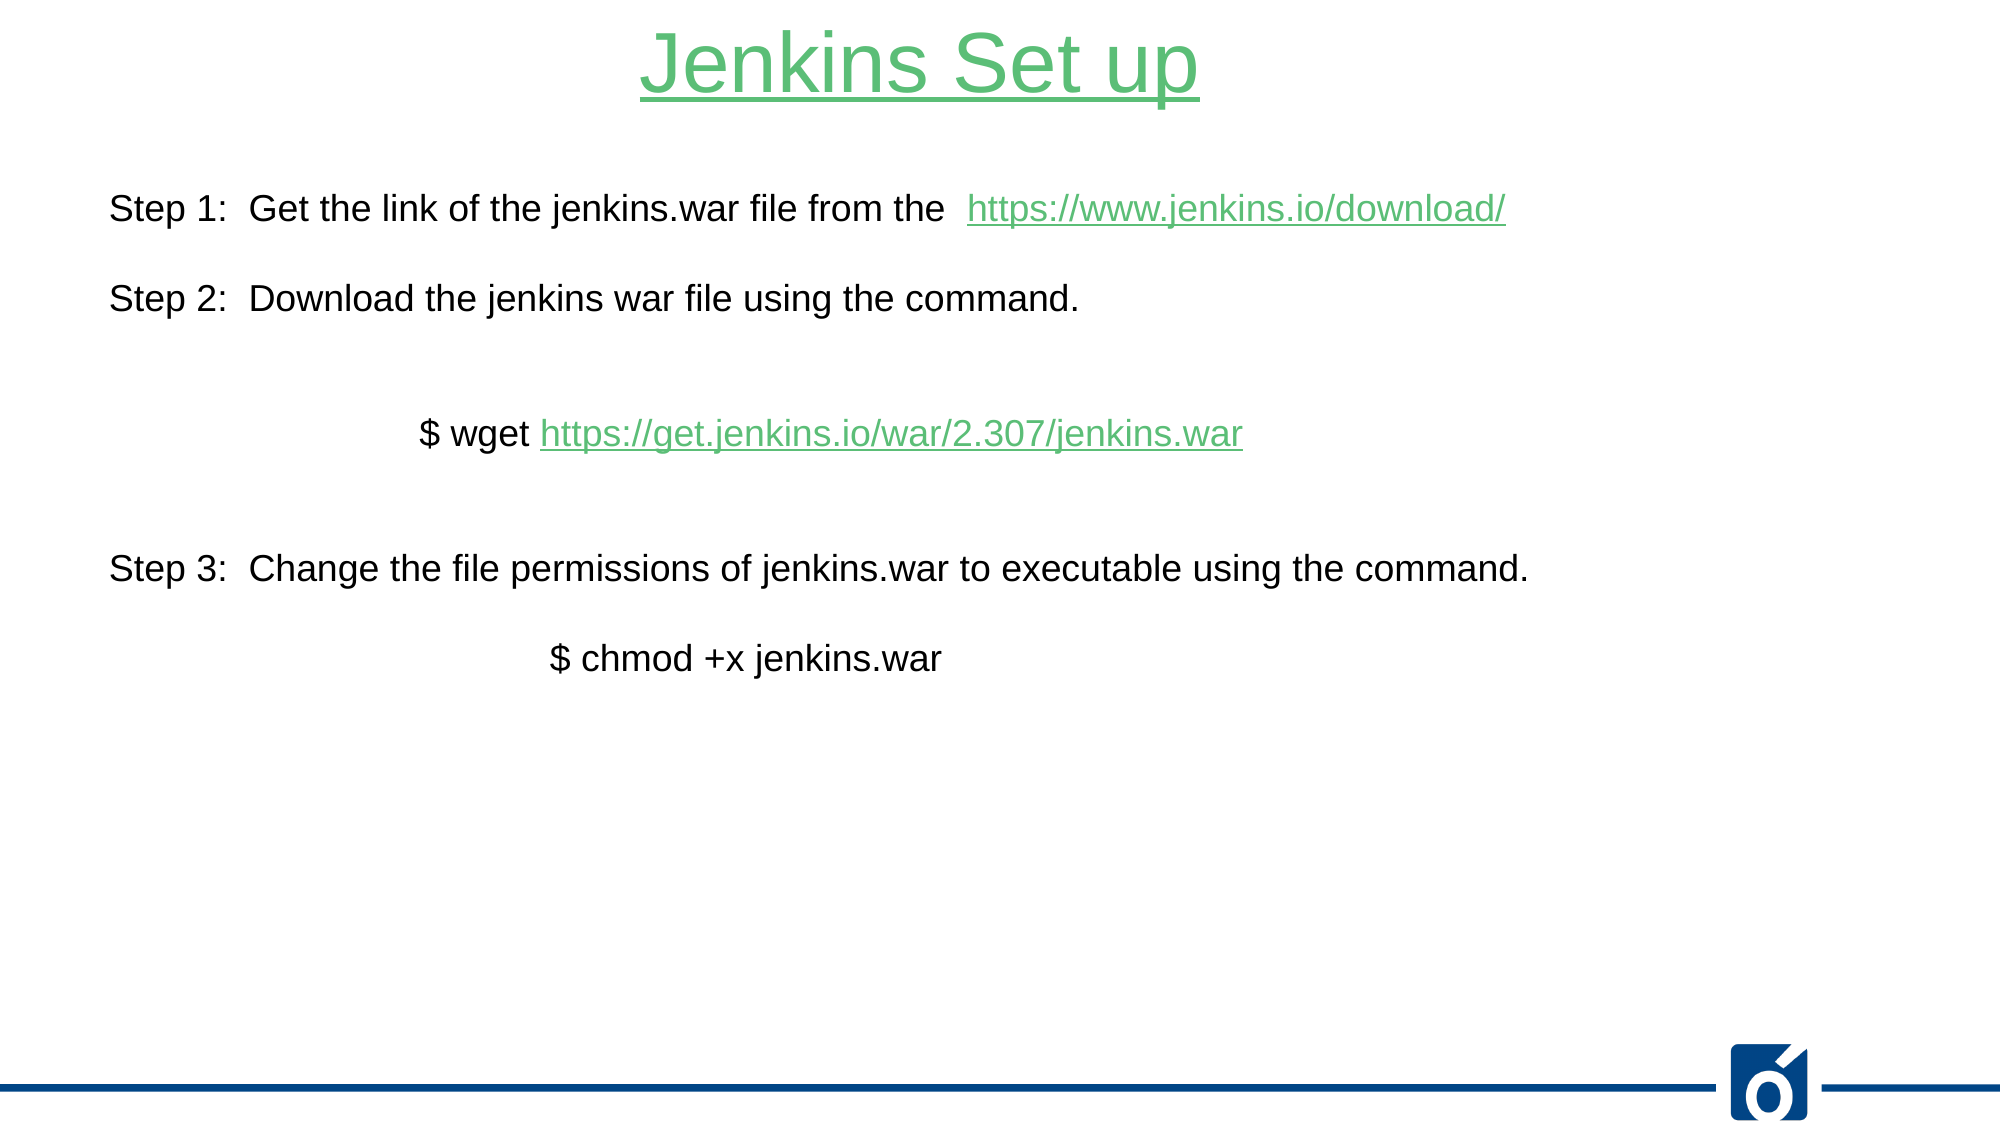

Jenkins Set up
Step 1:  Get the link of the jenkins.war file from the  https://www.jenkins.io/download/

Step 2:  Download the jenkins war file using the command.

		 $ wget https://get.jenkins.io/war/2.307/jenkins.war

Step 3:  Change the file permissions of jenkins.war to executable using the command.

                                          $ chmod +x jenkins.war